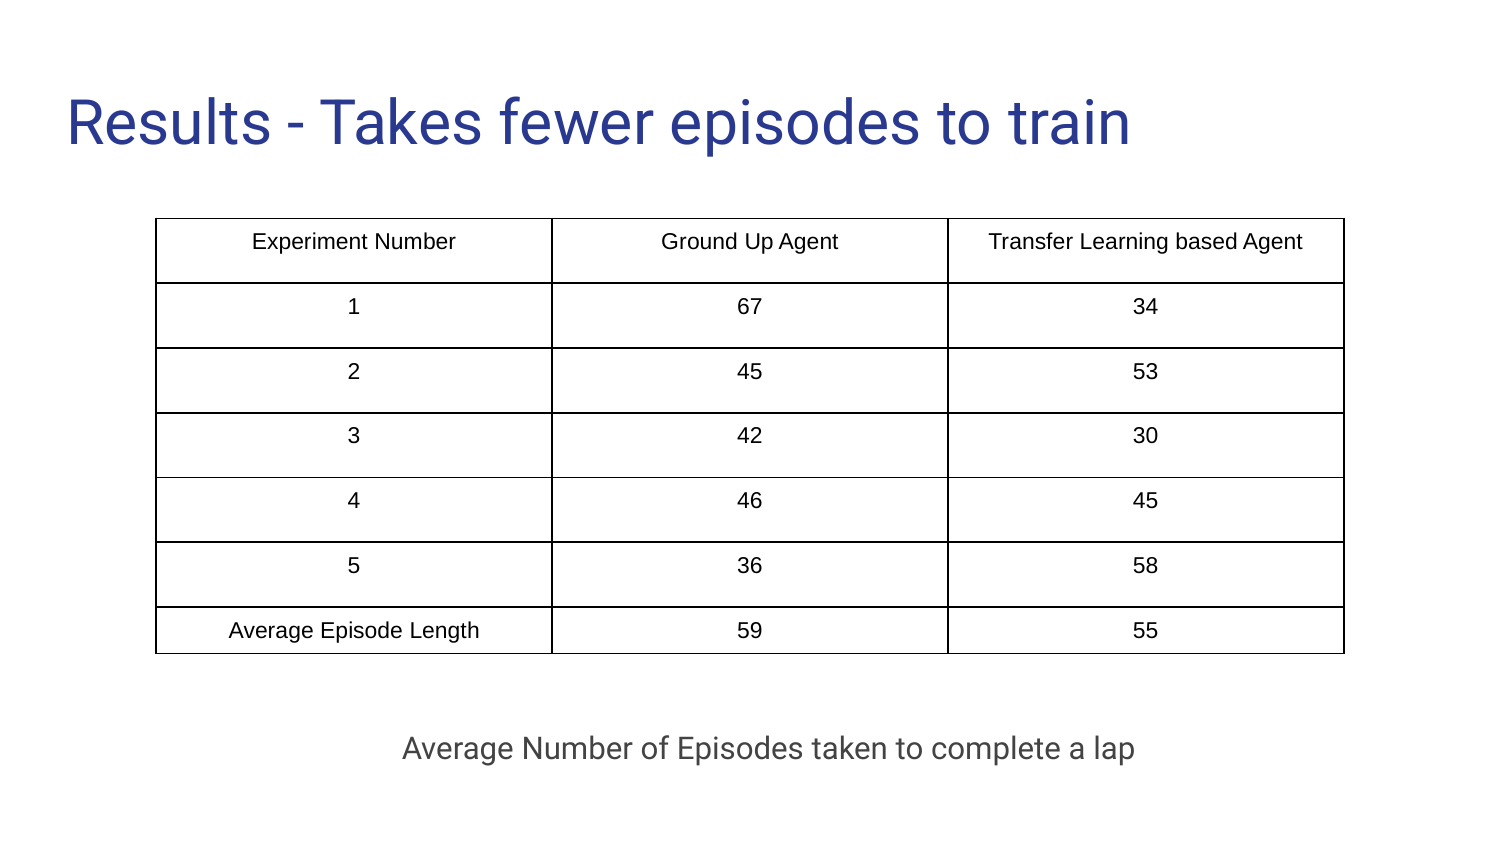

# Results - Takes fewer episodes to train
| Experiment Number | Ground Up Agent | Transfer Learning based Agent |
| --- | --- | --- |
| 1 | 67 | 34 |
| 2 | 45 | 53 |
| 3 | 42 | 30 |
| 4 | 46 | 45 |
| 5 | 36 | 58 |
| Average Episode Length | 59 | 55 |
Average Number of Episodes taken to complete a lap